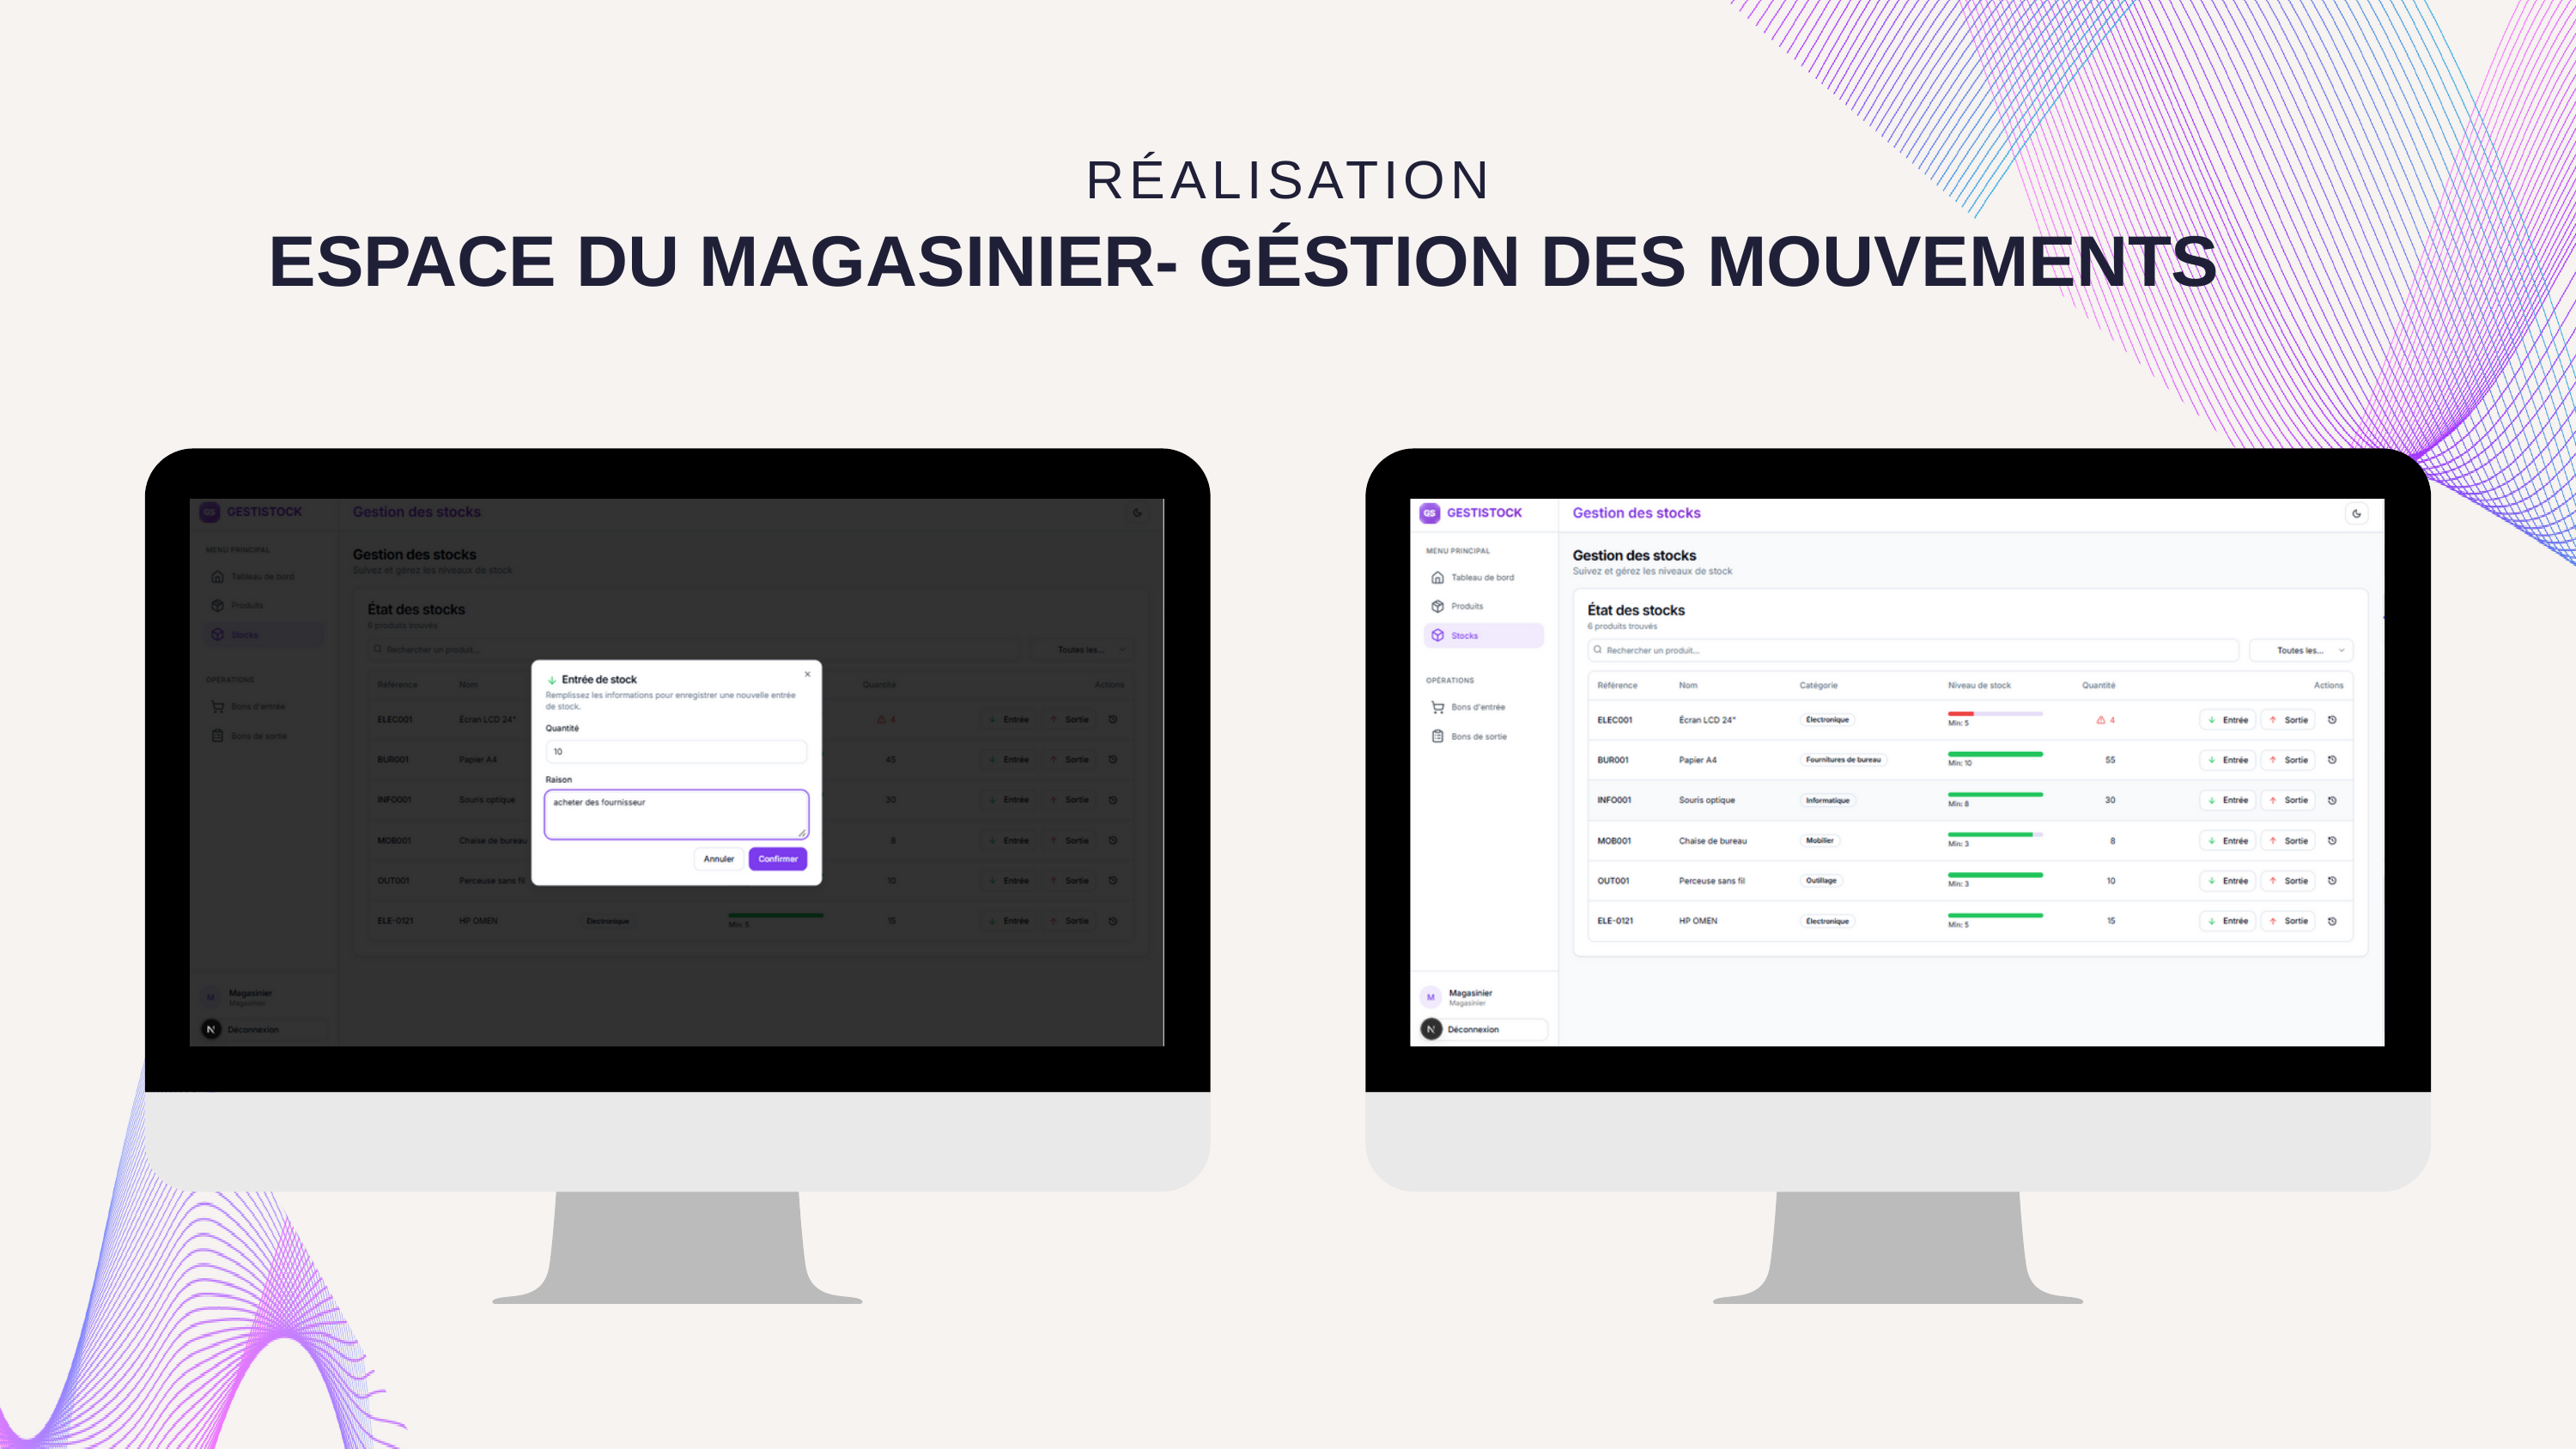

RÉALISATION
ESPACE DU MAGASINIER- GÉSTION DES MOUVEMENTS